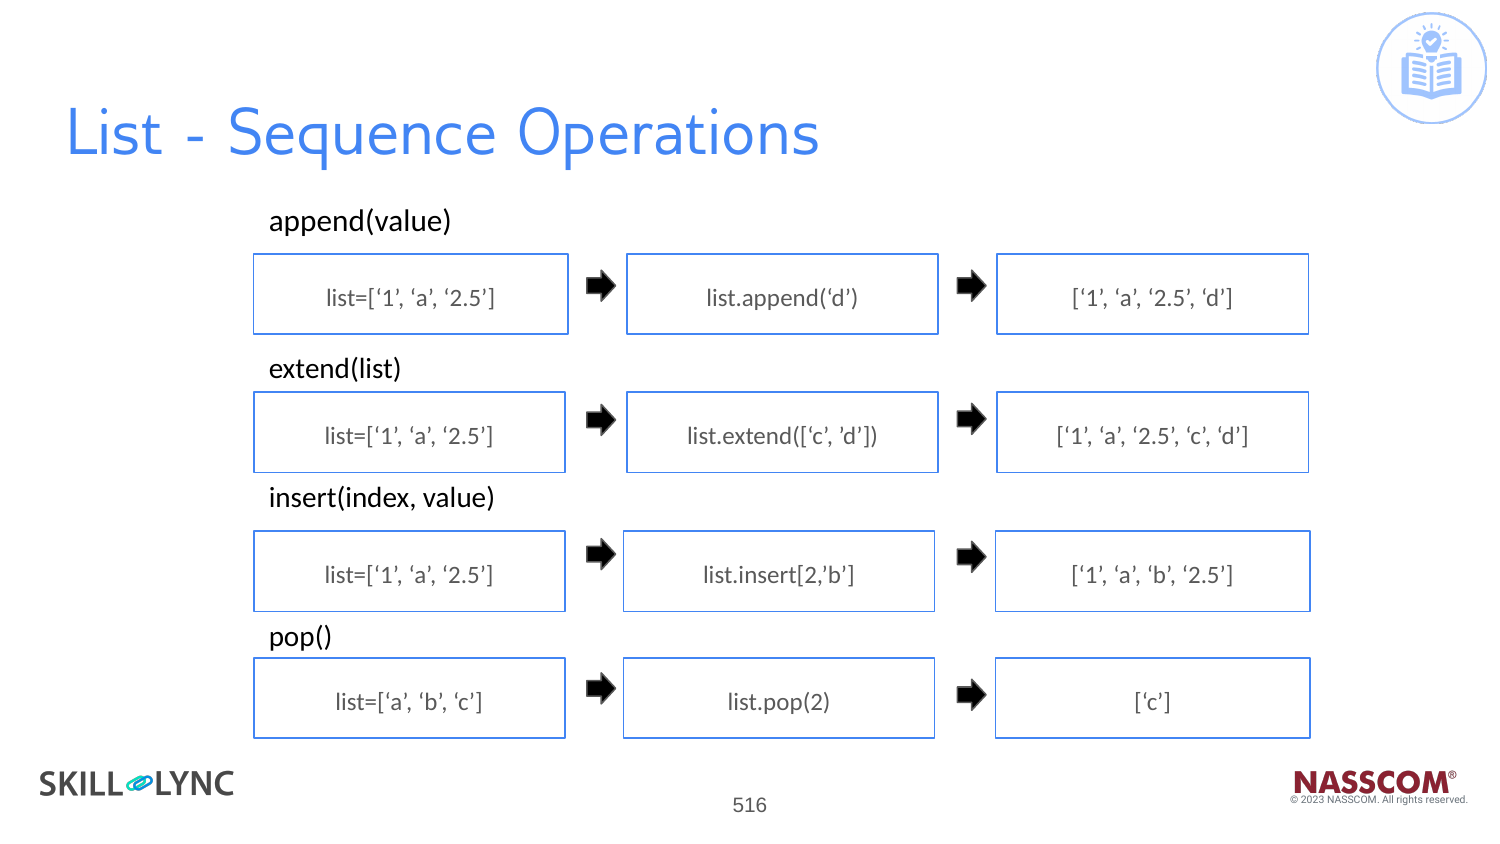

# List - Sequence Operations
append(value)
list=[‘1’, ‘a’, ‘2.5’]
list.append(‘d’)
[‘1’, ‘a’, ‘2.5’, ‘d’]
extend(list)
list=[‘1’, ‘a’, ‘2.5’]
list.extend([‘c’, ’d’])
[‘1’, ‘a’, ‘2.5’, ‘c’, ‘d’]
insert(index, value)
list=[‘1’, ‘a’, ‘2.5’]
list.insert[2,’b’]
[‘1’, ‘a’, ‘b’, ‘2.5’]
pop()
list=[‘a’, ‘b’, ‘c’]
list.pop(2)
[‘c’]

516